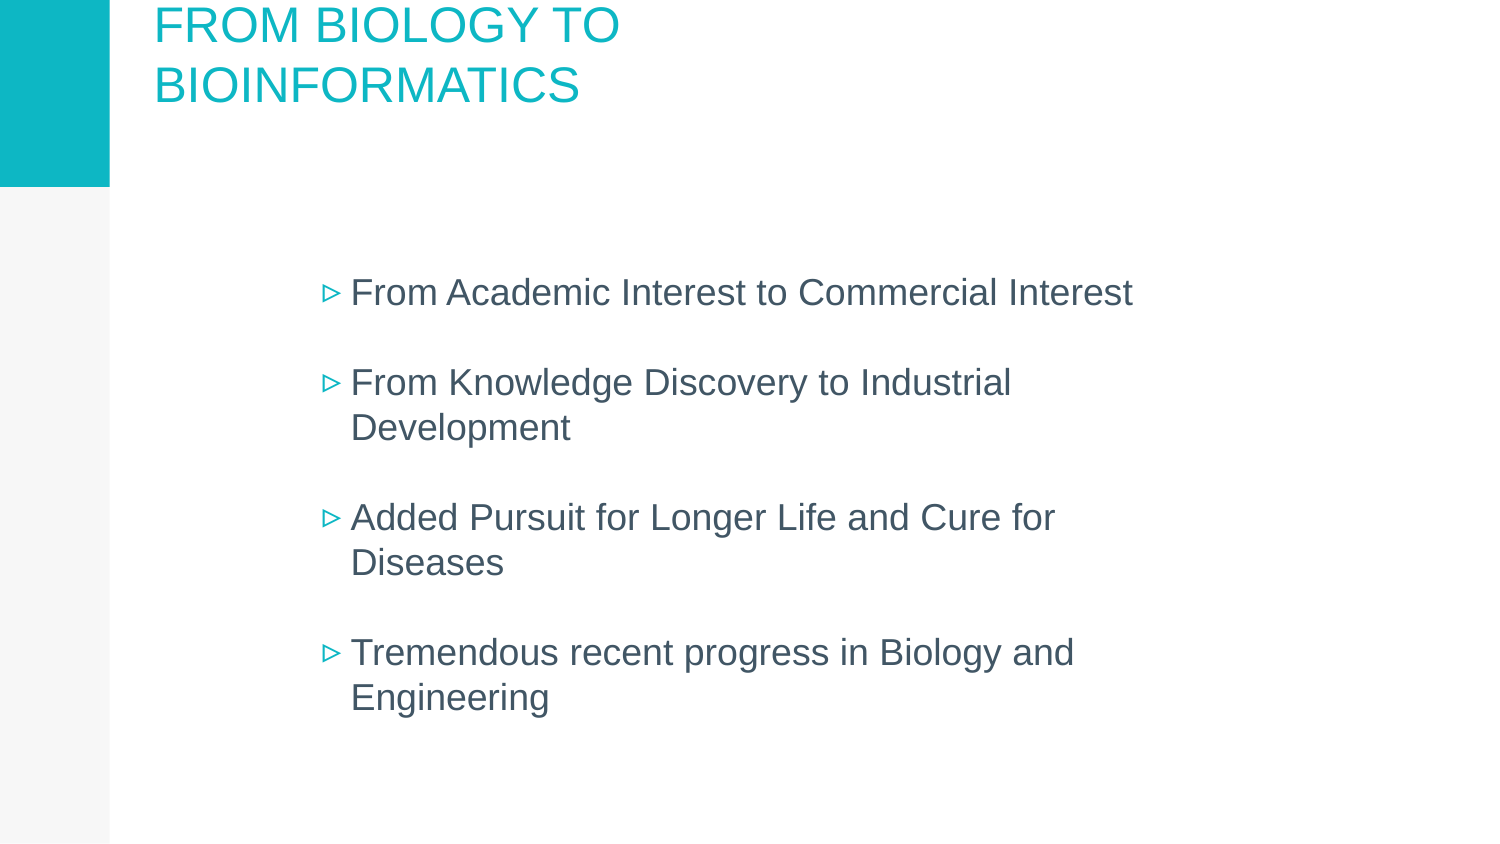

# FROM BIOLOGY TO BIOINFORMATICS
From Academic Interest to Commercial Interest
From Knowledge Discovery to Industrial Development
Added Pursuit for Longer Life and Cure for Diseases
Tremendous recent progress in Biology and Engineering